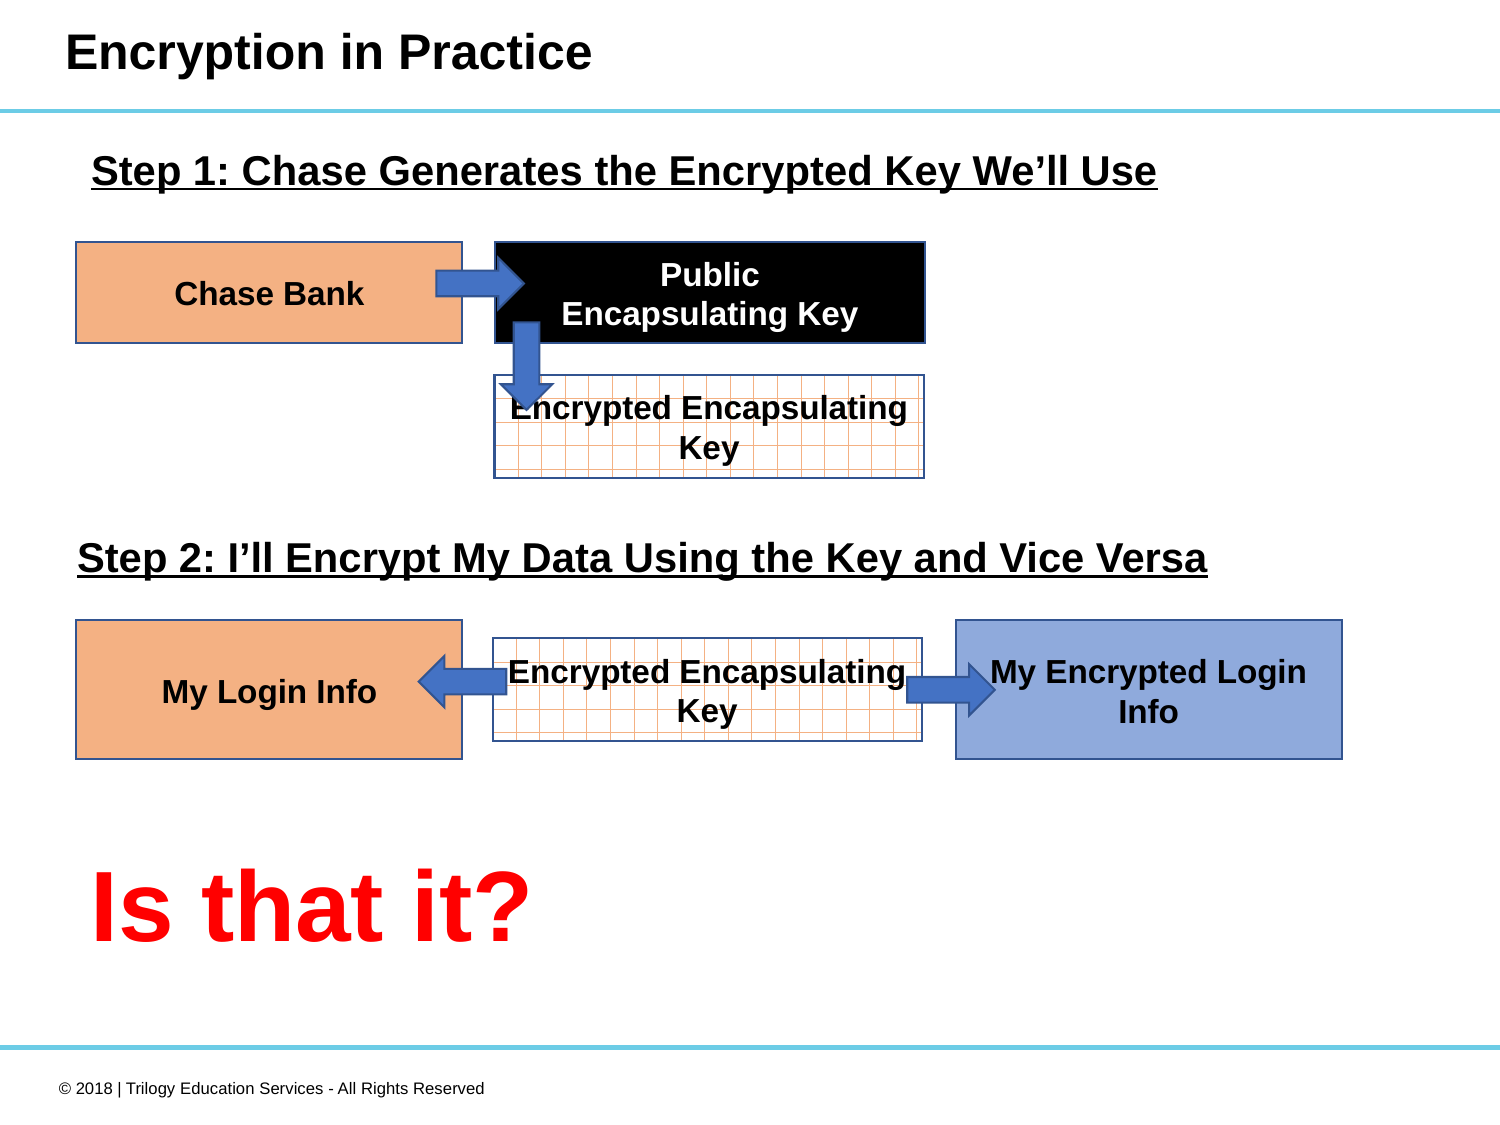

# Encryption in Practice
Step 1: Chase Generates the Encrypted Key We’ll Use

Chase Bank
Public
Encapsulating Key

Encrypted Encapsulating Key
Step 2: I’ll Encrypt My Data Using the Key and Vice Versa
My Encrypted Login Info
My Login Info
Encrypted Encapsulating Key

Is that it?